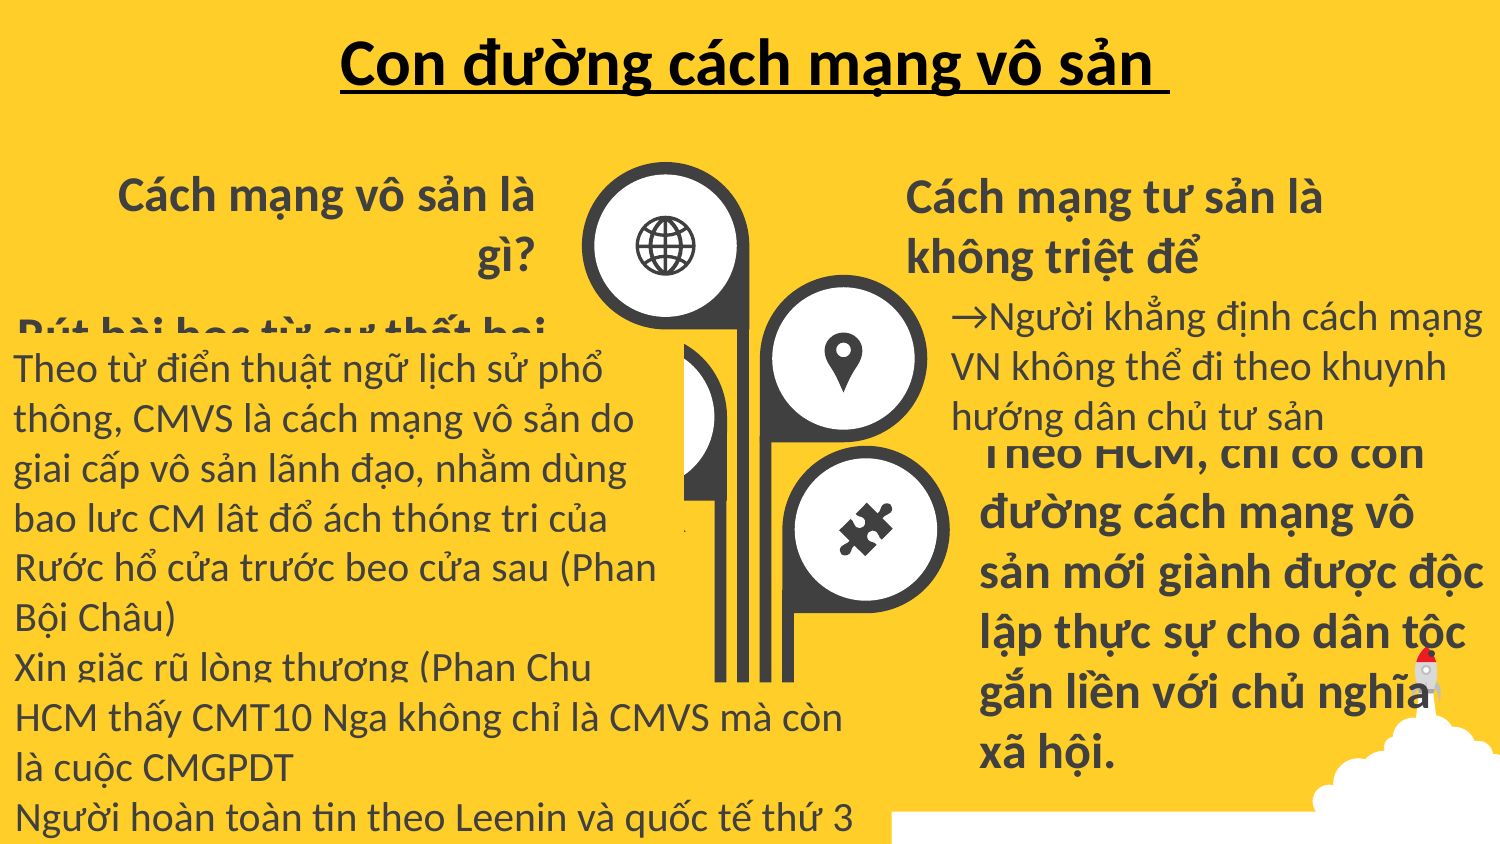

Con đường cách mạng vô sản
Cách mạng vô sản là gì?
Cách mạng tư sản là không triệt để

→Người khẳng định cách mạng VN không thể đi theo khuynh hướng dân chủ tư sản
Rút bài học từ sự thất bại của các con đường cứu nước trước đó

Theo từ điển thuật ngữ lịch sử phổ thông, CMVS là cách mạng vô sản do giai cấp vô sản lãnh đạo, nhằm dùng bạo lực CM lật đổ ách thóng trị của giai cấp tư sản, lập nên chế độ XHCN

Theo HCM, chỉ có con đường cách mạng vô sản mới giành được độc lập thực sự cho dân tộc gắn liền với chủ nghĩa xã hội.

Rước hổ cửa trước beo cửa sau (Phan Bội Châu)
Xin giặc rũ lòng thương (Phan Chu Trinh)
Vẫn nặng phong kiến (Hoàng Hoa Thám)
→khâm phục nhưng không đồng tình

Con đường giải phóng dân tộc

HCM thấy CMT10 Nga không chỉ là CMVS mà còn là cuộc CMGPDT
Người hoàn toàn tin theo Leenin và quốc tế thứ 3